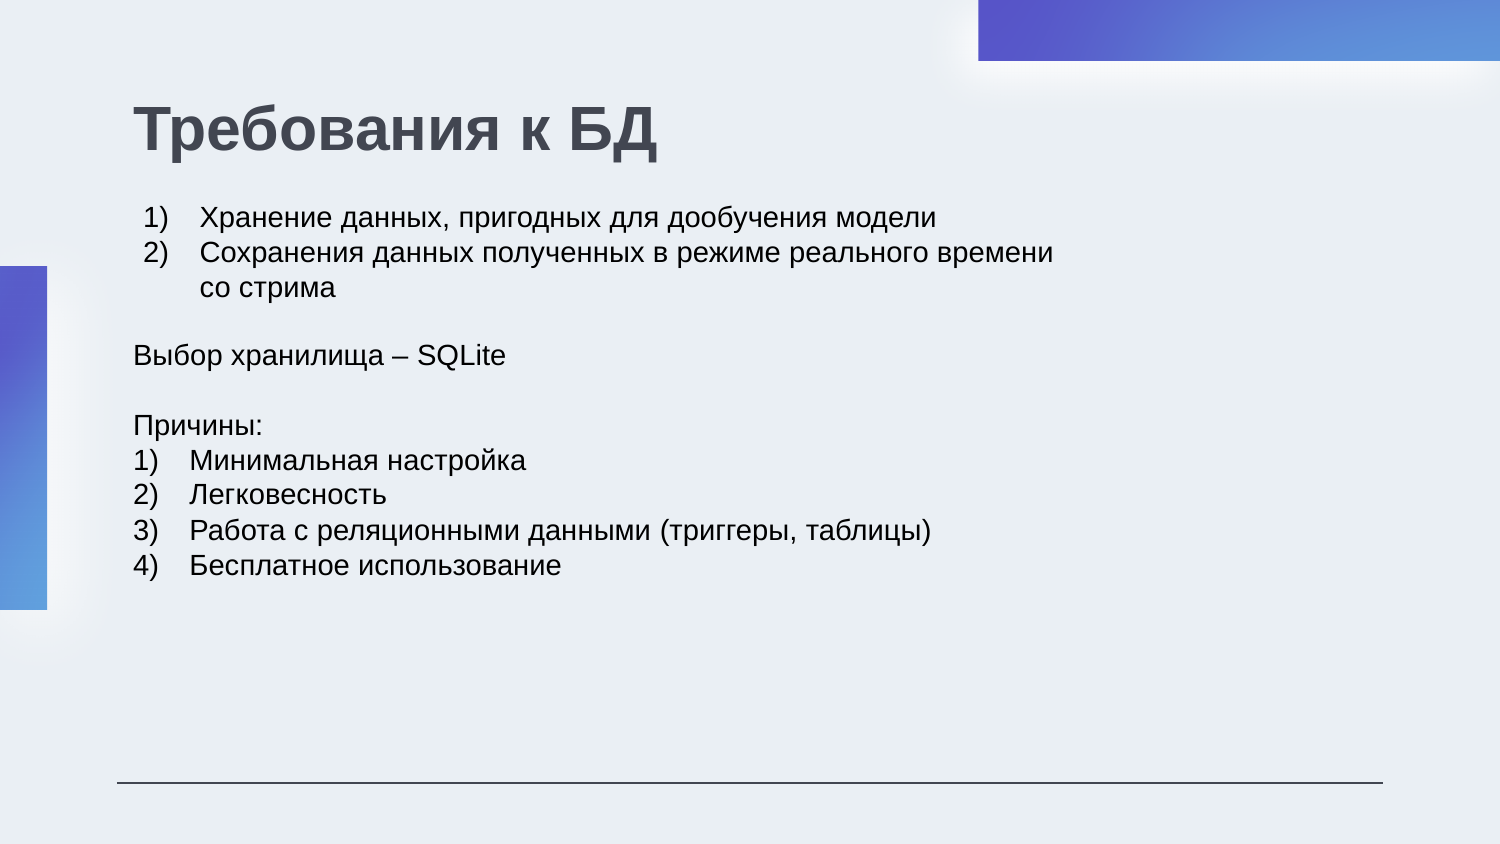

# Требования к БД
Хранение данных, пригодных для дообучения модели
Сохранения данных полученных в режиме реального времени со стрима

Выбор хранилища – SQLite

Причины:
Минимальная настройка
Легковесность
Работа с реляционными данными (триггеры, таблицы)
Бесплатное использование